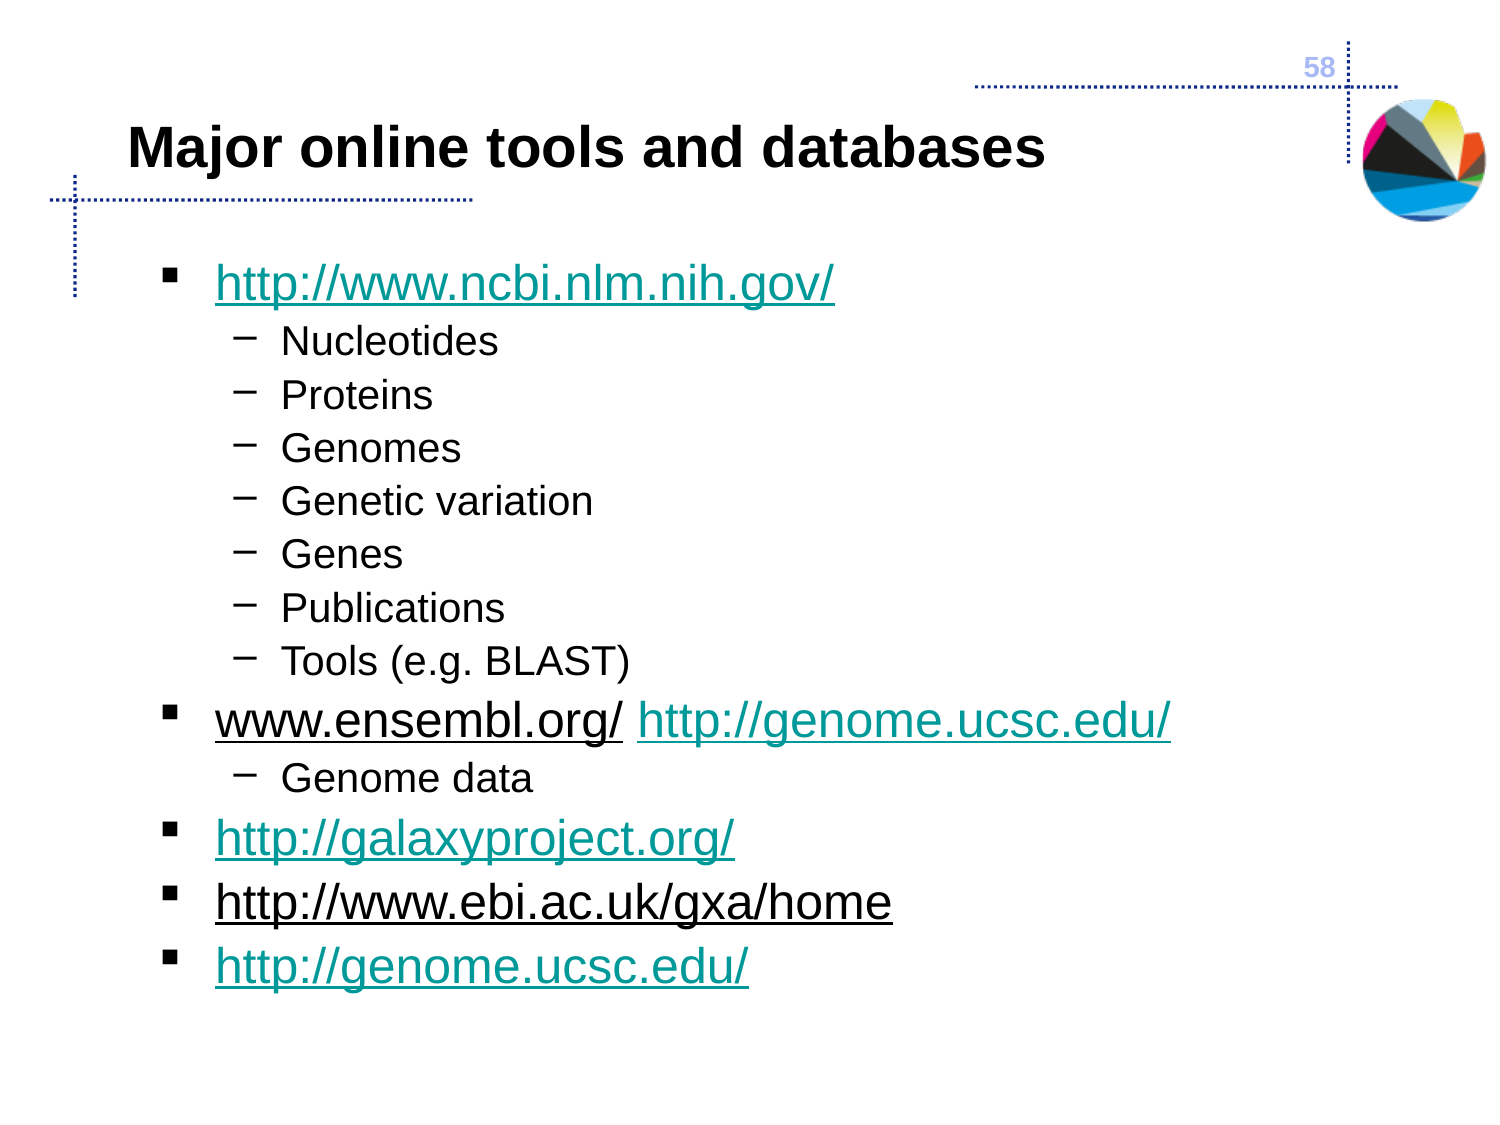

58
# Major online tools and databases
http://www.ncbi.nlm.nih.gov/
Nucleotides
Proteins
Genomes
Genetic variation
Genes
Publications
Tools (e.g. BLAST)
www.ensembl.org/ http://genome.ucsc.edu/
Genome data
http://galaxyproject.org/
http://www.ebi.ac.uk/gxa/home
http://genome.ucsc.edu/